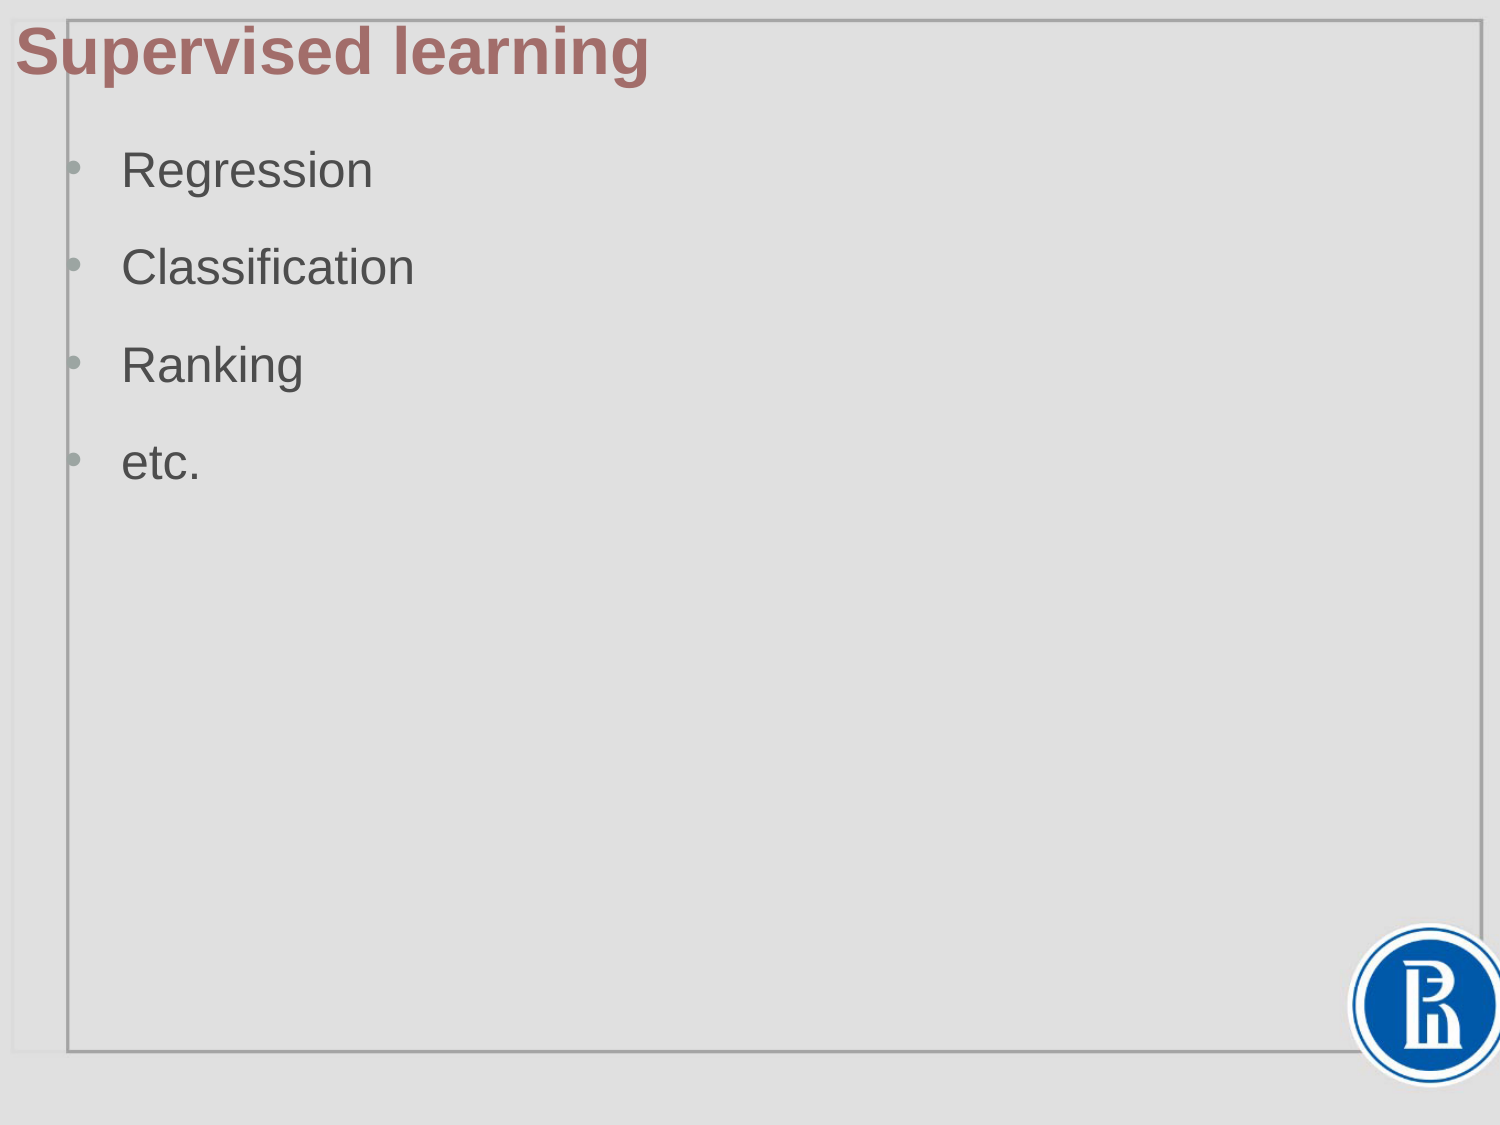

# Supervised learning
Regression
Classification
Ranking
etc.